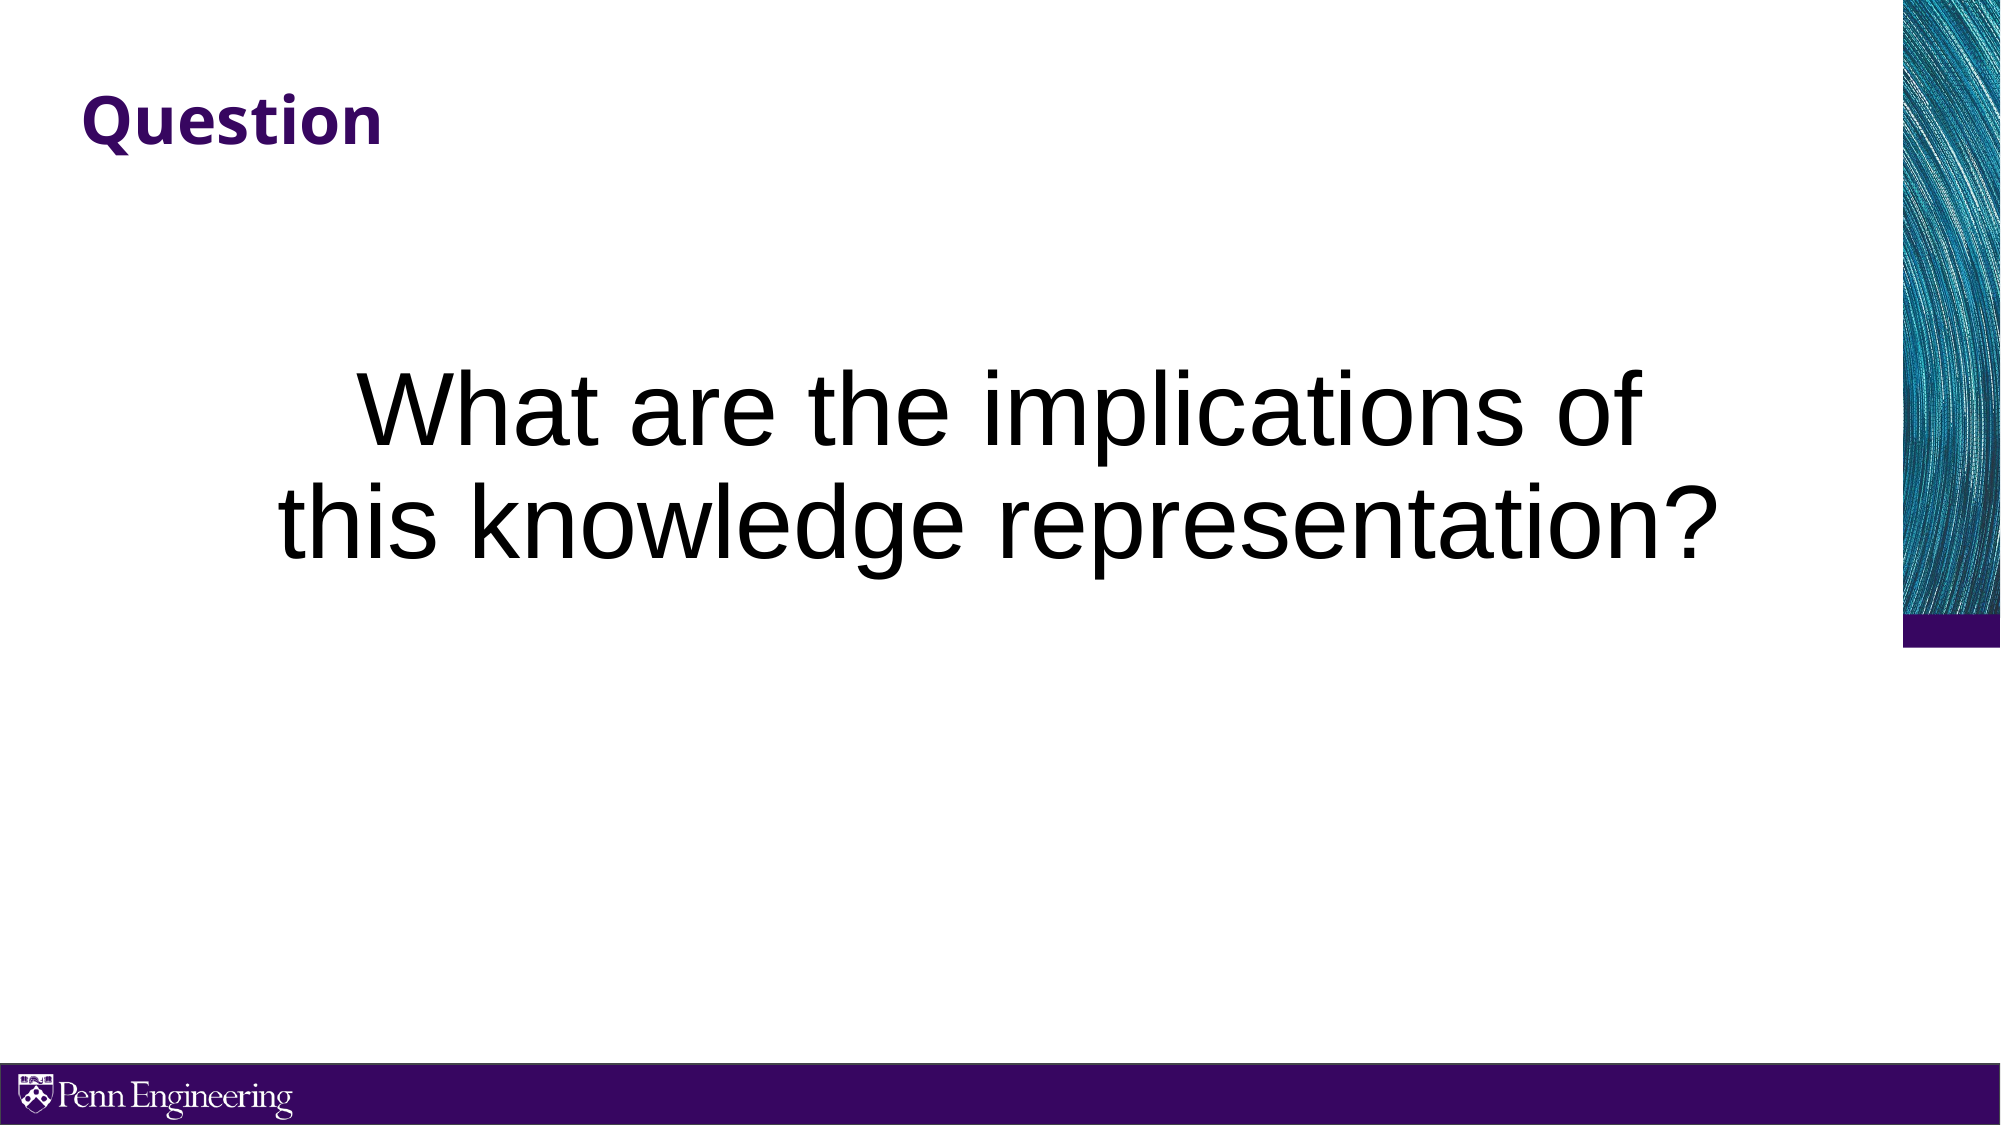

# Question
What are the implications of
this knowledge representation?